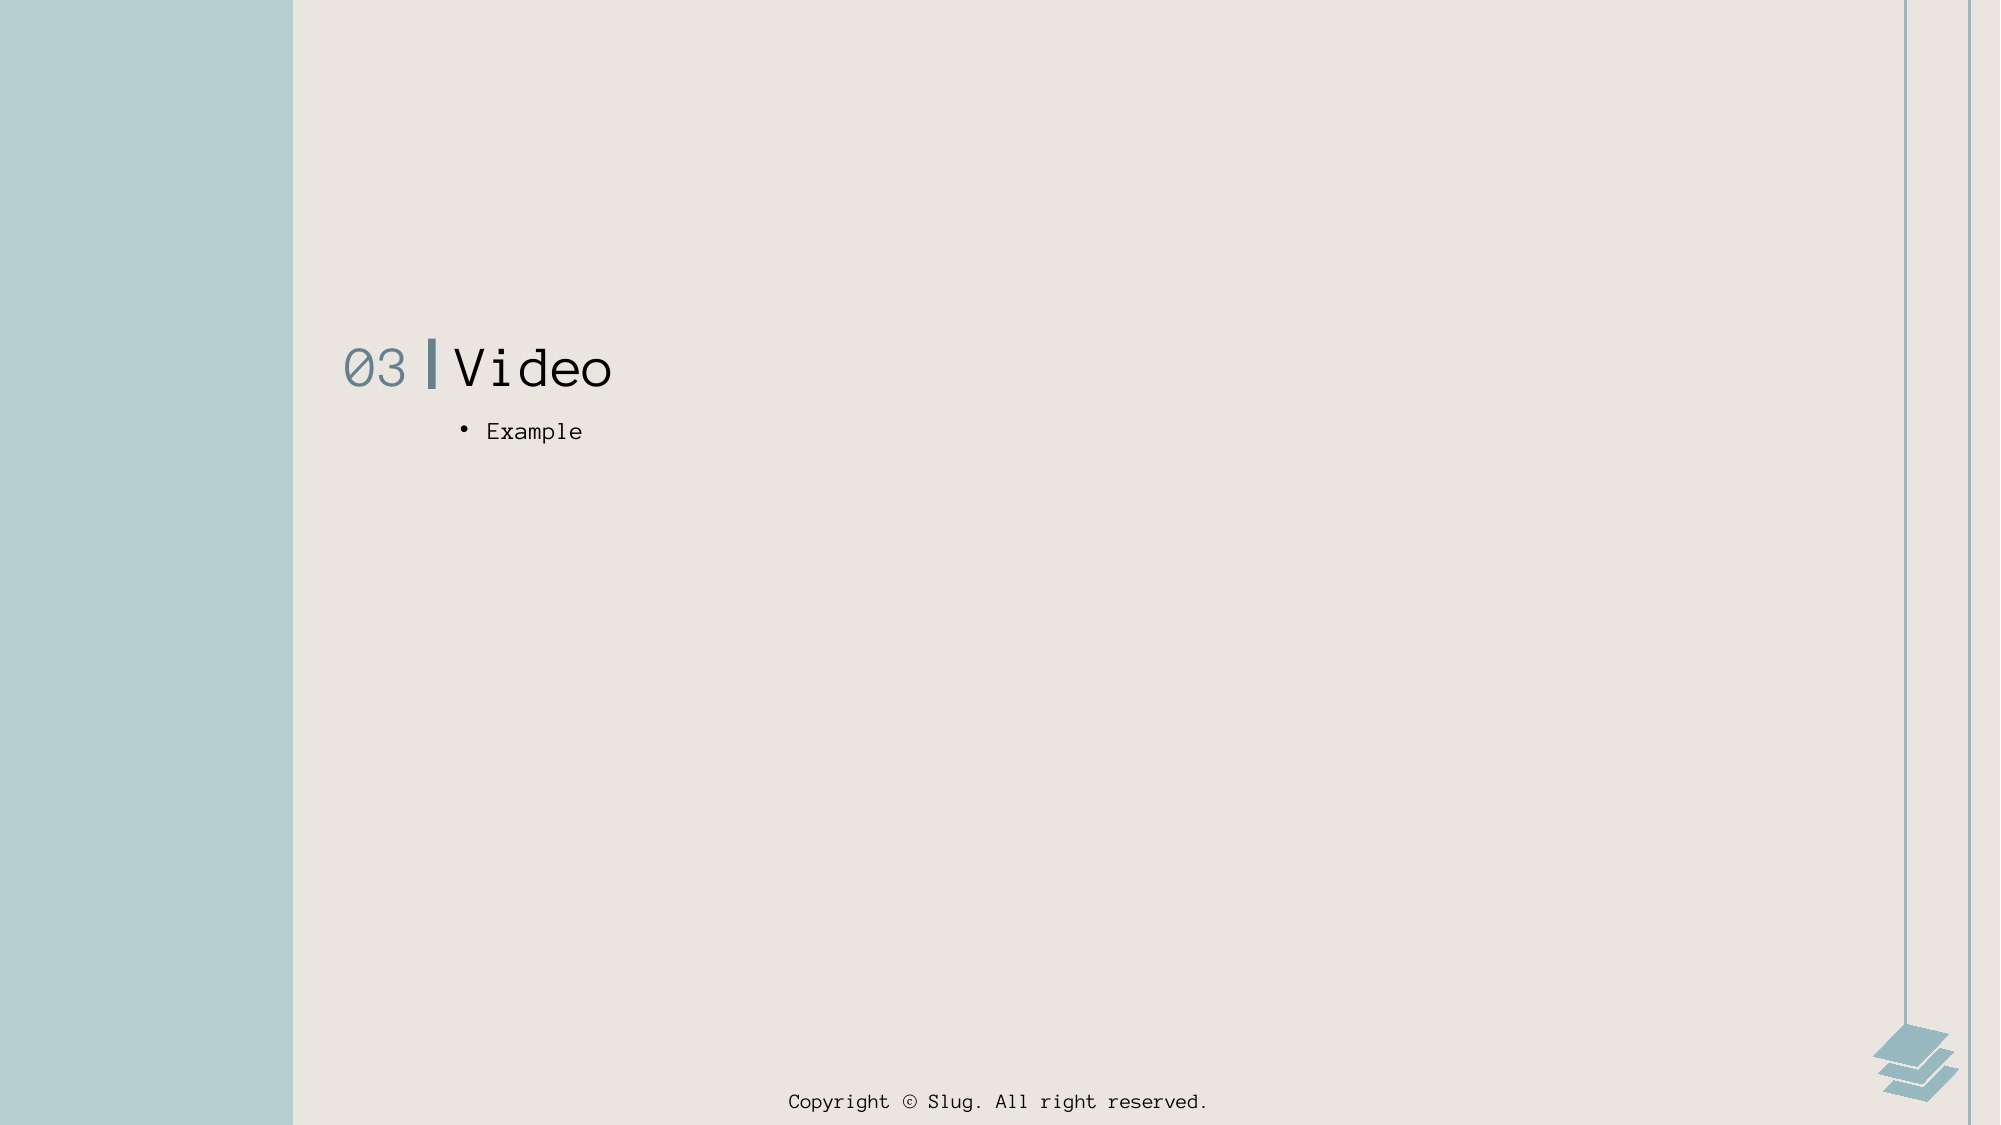

03
Video

Example

Copyright ⓒ Slug. All right reserved.